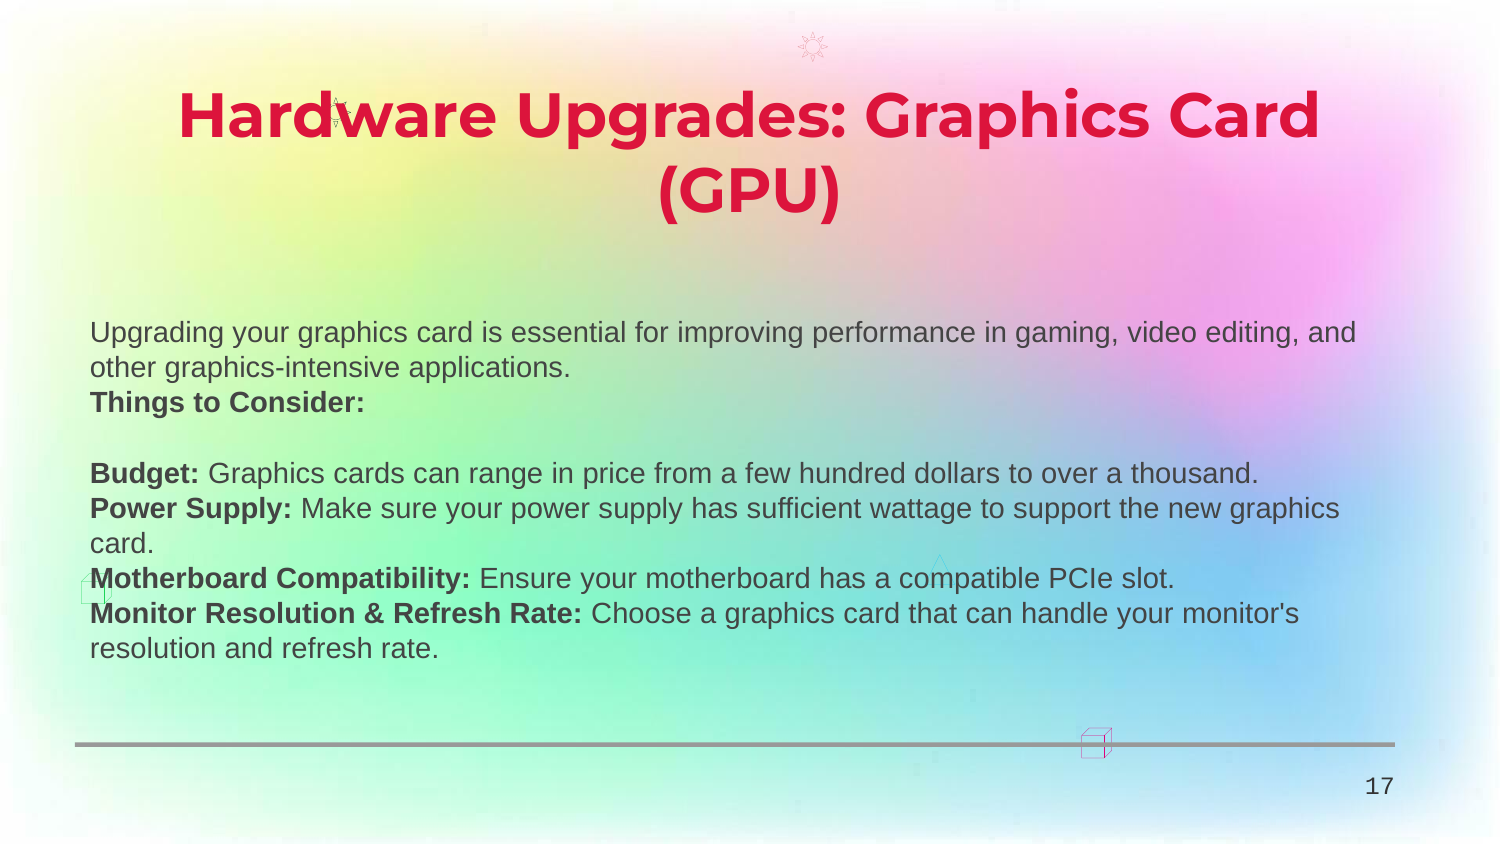

Hardware Upgrades: Graphics Card (GPU)

Upgrading your graphics card is essential for improving performance in gaming, video editing, and other graphics-intensive applications.
Things to Consider:

Budget: Graphics cards can range in price from a few hundred dollars to over a thousand.
Power Supply: Make sure your power supply has sufficient wattage to support the new graphics card.
Motherboard Compatibility: Ensure your motherboard has a compatible PCIe slot.
Monitor Resolution & Refresh Rate: Choose a graphics card that can handle your monitor's resolution and refresh rate.

17